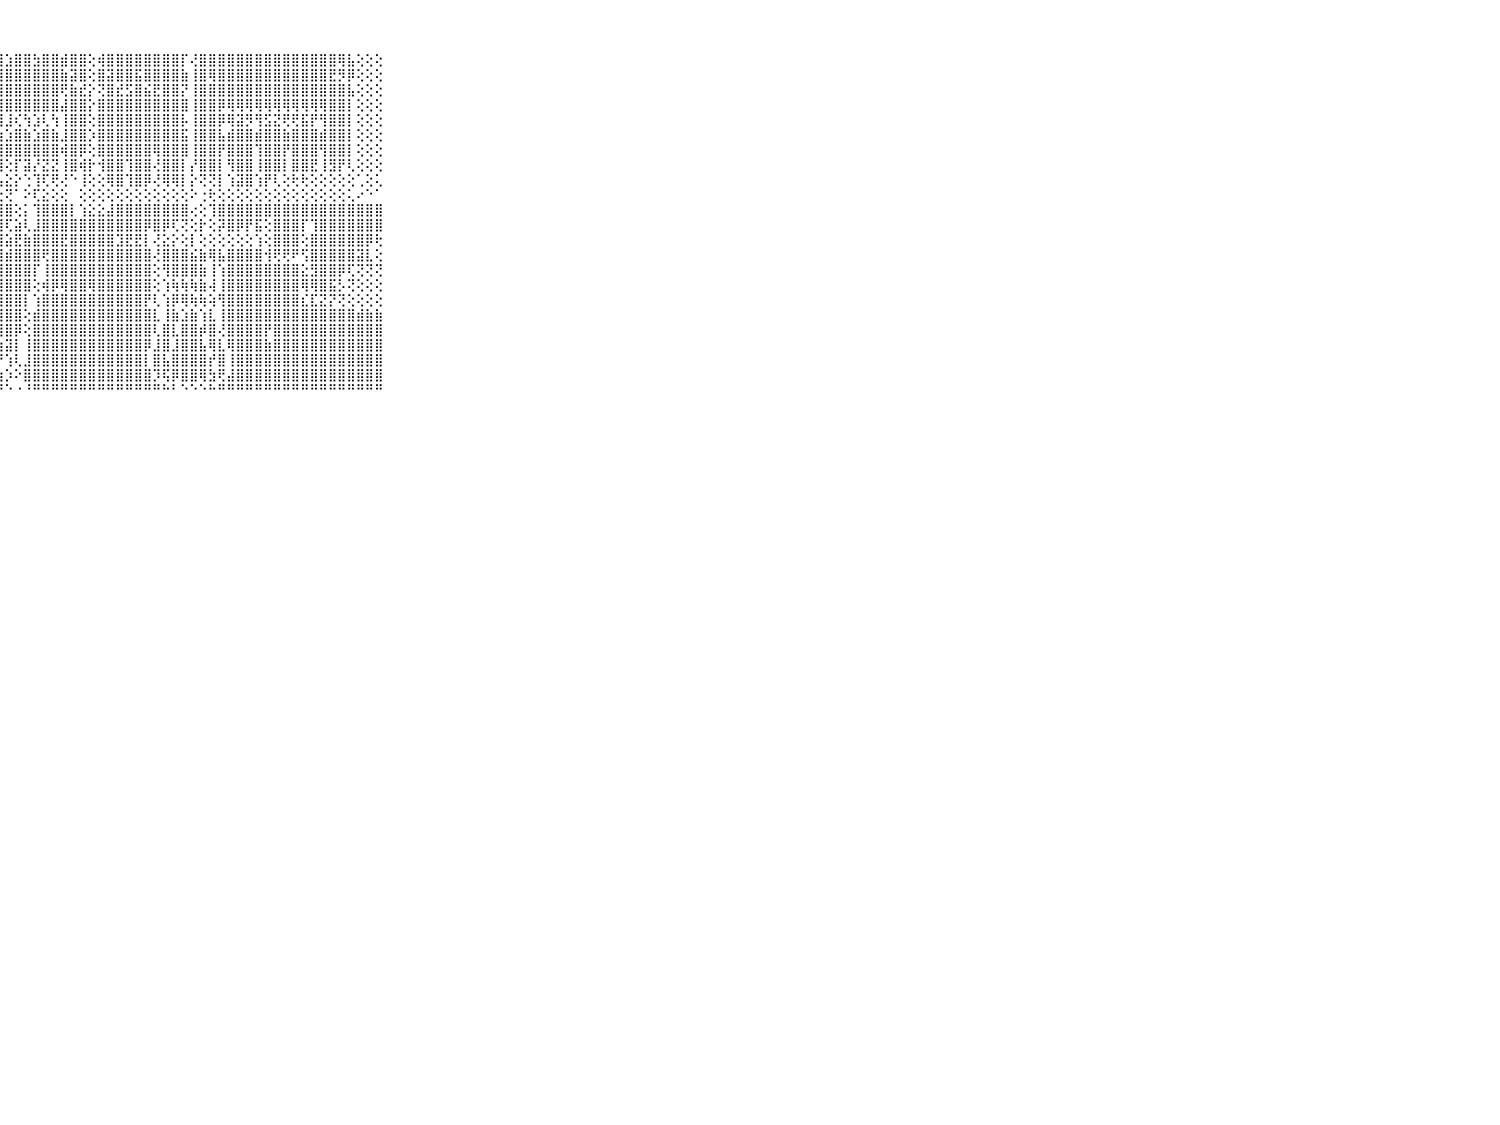

⠀⠀⠀⠀⠀⠀⠀⠀⠀⠀⠀⠀⠀⠀⠀⠀⠀⠁⢕⢕⠀⠁⢱⣾⣷⢱⣿⣿⣱⣿⣿⣳⣿⣿⣾⣿⣿⢕⢾⣿⣿⣿⣿⣿⣿⣿⣿⡏⢜⣿⣿⣿⣿⣿⣿⣿⣿⣿⣿⣿⣿⣿⣿⣿⢿⣧⢕⢕⢕⠀⠀⠀⠀⠀⠀⠀⠀⠀⠀⠀⠀
⠀⠀⠀⠀⠀⠀⠀⠀⠀⠀⠀⠀⠀⠀⠀⠀⠀⠀⢕⢕⠀⠀⢱⣜⣣⣼⣿⣿⣿⣿⣿⣿⣿⣿⣷⣽⣿⢕⣿⣽⣿⣿⣯⣿⣿⣿⣿⣷⢸⣿⢿⣿⣿⣿⣿⣿⣿⣿⣿⣿⣿⣿⣿⣟⡻⡿⢕⢕⢕⠀⠀⠀⠀⠀⠀⠀⠀⠀⠀⠀⠀
⠀⠀⠀⠀⠀⠀⠀⠀⠀⠀⠀⠀⠀⠀⠀⠀⠀⢀⢕⢕⠄⠀⢜⢫⣝⢻⣿⣿⣿⣿⣿⣿⣿⣿⢟⣷⣞⡕⢝⣿⣞⣫⣿⣮⣟⣿⣿⡝⢸⣿⣿⣿⣿⣿⣿⣿⣿⣿⣿⣿⣿⣿⣿⣿⣿⣧⢕⢕⢕⠀⠀⠀⠀⠀⠀⠀⠀⠀⠀⠀⠀
⠀⠀⠀⠀⠀⠀⠀⠀⠀⠀⠀⠀⠀⠀⠀⠀⠀⢁⢕⢕⢔⢅⢕⣿⣿⣿⣿⣿⣿⣿⣿⣿⣿⣿⣼⣿⣿⡕⣿⣿⣿⣿⣿⣿⣿⣿⣿⣿⢸⣿⣿⡿⢿⢿⢿⢿⢿⢿⢿⢿⢿⢿⢿⣿⣿⡇⢕⢕⢕⠀⠀⠀⠀⠀⠀⠀⠀⠀⠀⠀⠀
⠀⠀⠀⠀⠀⠀⠀⠀⠀⠀⠀⠀⠀⠀⠀⠀⢕⢕⢕⢕⢕⢕⢕⣿⣿⣯⢝⢽⣸⢎⢳⣱⢇⢳⢸⣿⣿⢕⣿⣿⣿⣿⣿⣿⣿⣿⣿⡧⢸⣿⣿⡿⢿⣽⡻⢻⣫⣝⢟⢟⣯⡟⢻⣿⣿⡇⢕⢕⢕⠀⠀⠀⠀⠀⠀⠀⠀⠀⠀⠀⠀
⠀⠀⠀⠀⠀⠀⠀⠀⠀⠀⠀⠀⠀⠀⠀⠀⢕⢕⢕⢕⢕⢕⢕⣿⣿⣧⣾⣷⣱⣿⣷⣱⣿⣷⣸⣿⣿⡱⣿⣿⣿⣿⣿⣿⣿⣿⣿⣯⢸⣿⣿⣧⣾⣿⣿⣾⣿⣿⣷⣿⣿⣿⣾⣿⣿⡇⢕⢕⢕⠀⠀⠀⠀⠀⠀⠀⠀⠀⠀⠀⠀
⠀⠀⠀⠀⠀⠀⠀⠀⠀⠀⠀⠀⠀⠀⠀⢔⢕⢕⢕⢕⢕⢕⢕⣿⣿⣿⣿⣿⣿⣿⣿⣿⣿⣿⢾⣿⡿⢕⣿⣿⣿⣿⣿⣿⢿⣿⣿⣿⢸⣿⣿⡟⣿⣿⣿⢹⣿⣿⡟⣿⣿⣿⢻⣿⣿⡇⢕⢕⢕⠀⠀⠀⠀⠀⠀⠀⠀⠀⠀⠀⠀
⠀⠀⠀⠀⠀⠀⠀⠀⠀⠀⠀⠀⠀⠀⠀⢕⢕⢕⢕⢕⢕⢕⢕⣿⣯⢕⢽⢹⢕⡏⣽⡜⣝⣝⢸⣿⢾⡗⢺⣿⣿⢹⣿⣿⢜⣿⣿⡇⡜⣿⣿⡇⢻⣿⣿⢸⣿⣿⡇⣿⣿⣟⢸⣻⡟⢇⢕⢕⢕⠀⠀⠀⠀⠀⠀⠀⠀⠀⠀⠀⠀
⠀⠀⠀⠀⠀⠀⠀⠀⠀⠀⠀⠐⢔⢅⢐⢱⡇⢕⢕⢕⢕⢕⢕⢿⡇⢕⢜⢧⣕⡕⢑⢹⢏⢟⢜⠑⢸⢕⢕⢿⣿⢹⣿⡿⢜⢿⢿⡇⡕⢝⢝⡇⢱⣽⣿⢱⡟⢇⢕⢗⢗⢕⢕⢕⢕⢕⢁⢕⢅⠀⠀⠀⠀⠀⠀⠀⠀⠀⠀⠀⠀
⠀⠀⠀⠀⠀⠀⠀⠀⠀⠀⠀⠀⢀⢀⢁⢕⢕⢕⢕⢕⢕⢕⢕⢕⢕⢕⢕⢕⢝⠁⠕⢏⣕⢕⢕⠀⢕⢕⢕⢕⢕⢕⢕⢕⢕⢕⢕⢕⠕⢐⢗⢕⢕⢕⢕⢕⢕⢕⢕⢕⢕⢕⢕⢕⢕⢅⠔⠑⠁⠀⠀⠀⠀⠀⠀⠀⠀⠀⠀⠀⠀
⠀⠀⠀⠀⠀⠀⠀⠀⠀⠀⠀⣿⣿⣿⣿⢿⣿⣿⣿⣿⣿⣿⣿⣿⣿⣿⣿⣿⣿⢕⡅⢹⣿⣿⣿⡇⢱⣕⣕⣼⣿⣿⣿⣿⣿⣿⣿⣿⢔⢕⢹⣿⣿⣿⣿⣿⣿⣿⣿⣿⣿⣿⣿⣿⣿⣿⣿⣿⣿⠀⠀⠀⠀⠀⠀⠀⠀⠀⠀⠀⠀
⠀⠀⠀⠀⠀⠀⠀⠀⠀⠀⠀⣿⣿⣿⣿⢸⣿⣿⣿⣿⣿⣿⣿⣿⣿⣿⣿⣿⢏⣵⢇⣸⣿⣿⣿⣿⣿⣿⣿⣿⣿⣿⣿⡿⣿⡿⢏⢝⢕⡗⢕⡽⣿⡿⡟⣯⢕⣿⣿⣿⡏⢹⣿⣿⣿⣿⣿⣿⣿⠀⠀⠀⠀⠀⠀⠀⠀⠀⠀⠀⠀
⠀⠀⠀⠀⠀⠀⠀⠀⠀⠀⠀⣿⣿⣿⡿⢝⣻⣿⣿⣿⣿⣿⣿⡿⣿⣿⣿⣿⣵⣟⣷⣿⣿⣿⣟⣿⣿⣿⣿⣿⣹⣟⣟⡇⢜⣕⡕⢕⡇⢕⢕⢕⢕⢕⢕⢱⢕⣿⣿⣿⢕⣿⣿⣿⣿⣿⣿⡿⢗⠀⠀⠀⠀⠀⠀⠀⠀⠀⠀⠀⠀
⠀⠀⠀⠀⠀⠀⠀⠀⠀⠀⠀⣿⣿⢿⣿⣿⣿⣿⣿⣿⣿⣿⣿⡇⣿⣿⣿⣿⣾⣿⣿⣿⢟⣿⣿⣿⣿⣿⣿⣿⣿⣿⣿⣿⢜⣿⣿⣿⣮⣷⢿⣧⣿⣿⣿⣿⢺⢟⢟⠟⢫⣿⣿⣿⣿⣿⣽⣇⢕⠀⠀⠀⠀⠀⠀⠀⠀⠀⠀⠀⠀
⠀⠀⠀⠀⠀⠀⠀⠀⠀⠀⠀⣿⣿⡇⢹⣿⣿⣿⣿⢕⢺⣿⣿⡇⢸⣿⣿⣿⣿⣿⣿⡏⢸⣿⣿⣿⣿⣿⣿⣿⣿⣿⣿⣿⢕⢻⣿⣿⣿⣷⢸⢱⣿⣿⣿⣿⣿⣿⣿⣿⣕⣻⣿⣿⡿⢏⢝⢝⢝⠀⠀⠀⠀⠀⠀⠀⠀⠀⠀⠀⠀
⠀⠀⠀⠀⠀⠀⠀⠀⠀⠀⠀⣿⣿⢇⢜⢟⣟⣟⣟⢕⢸⡟⣿⡇⢜⣻⣿⣿⣿⣿⣿⢕⢾⡿⢿⣿⣿⢿⣿⣿⣿⣿⣿⣿⢕⢱⢷⢷⢷⣷⢼⢸⣿⣿⣿⣿⣿⣿⣿⣿⢿⢿⣿⣯⡣⢝⢕⢕⢕⠀⠀⠀⠀⠀⠀⠀⠀⠀⠀⠀⠀
⠀⠀⠀⠀⠀⠀⠀⠀⠀⠀⠀⣿⣿⣧⢱⣾⣿⣿⣿⡕⢼⣿⣿⡧⢸⣿⣿⣿⣿⣿⡇⢱⣿⣿⣿⣿⣿⣿⣿⣿⣿⣿⣿⡟⢇⢱⡿⢿⢷⢷⢵⢻⣿⣿⣿⣿⣿⣿⣿⣿⣎⣏⣝⡝⢝⢕⢕⢕⢕⠀⠀⠀⠀⠀⠀⠀⠀⠀⠀⠀⠀
⠀⠀⠀⠀⠀⠀⠀⠀⠀⠀⠀⣿⣿⣧⢱⣿⣿⣿⣿⡇⢸⣿⣿⡿⢸⣿⣿⣿⣿⣿⢕⣾⣿⣿⣿⣿⣿⣿⣿⣿⣿⣿⣿⣿⣇⢸⣷⣱⣷⢱⣇⢸⣿⣿⣿⣿⣿⣿⣿⣿⣿⣿⣿⣿⣿⣿⣾⣷⣷⠀⠀⠀⠀⠀⠀⠀⠀⠀⠀⠀⠀
⠀⠀⠀⠀⠀⠀⠀⠀⠀⠀⠀⣿⣿⣯⢕⣿⣿⣿⣿⡇⢸⣿⡿⢇⢸⢿⣿⣿⣿⡿⢕⣿⣿⣿⣿⣿⣿⣿⣿⣿⣿⣿⣿⣿⢇⣿⣇⣿⣿⡾⣿⢜⣿⣿⣿⣿⡟⣿⣿⣿⣿⣿⣿⣿⣿⣿⣿⣿⣿⠀⠀⠀⠀⠀⠀⠀⠀⠀⠀⠀⠀
⠀⠀⠀⠀⠀⠀⠀⠀⠀⠀⠀⣿⣿⣿⢕⣿⢟⣝⣯⡕⢱⣷⣷⣷⢱⣷⣷⣷⣽⡇⢸⣿⣿⣿⣿⣿⣿⣿⣿⣿⣿⣿⣿⡿⣸⣿⣸⣿⣿⣧⢿⣇⢿⣿⣿⣿⣷⣿⣿⣿⣿⣿⣿⣿⣿⣿⣿⣿⣿⠀⠀⠀⠀⠀⠀⠀⠀⠀⠀⠀⠀
⠀⠀⠀⠀⠀⠀⠀⠀⠀⠀⠀⣿⣿⣿⢕⢻⢿⢿⢟⢇⢜⢝⢝⢝⢼⢯⢟⠟⢱⢇⣸⣿⣿⣿⣿⣿⣿⣿⣿⣿⣿⣿⣿⡇⣿⣧⣿⣿⣿⣿⡞⣿⢸⣿⣿⣿⣿⣿⣿⣿⣿⣿⣿⣿⣿⣿⣿⣿⣿⠀⠀⠀⠀⠀⠀⠀⠀⠀⠀⠀⠀
⠀⠀⠀⠀⠀⠀⠀⠀⠀⠀⠀⣿⣿⡿⢕⡱⣷⣴⡵⢕⢕⣵⢕⢗⡾⣿⣿⣷⡱⠕⣿⣿⣿⣿⣿⣿⣿⣿⣿⣿⣿⣿⣿⣿⡹⢯⡿⣿⣿⢿⣳⢟⣼⣿⣿⣿⣿⣿⣿⣿⣿⣿⣿⣿⣿⣿⣿⣿⣿⠀⠀⠀⠀⠀⠀⠀⠀⠀⠀⠀⠀
⠀⠀⠀⠀⠀⠀⠀⠀⠀⠀⠀⠛⠛⠃⠘⠑⠙⠑⠑⠑⠑⠑⠑⠑⠓⠃⠊⠙⠑⠐⠘⠛⠛⠛⠛⠛⠛⠛⠛⠛⠛⠛⠛⠛⠛⠓⠃⠑⠑⠑⠓⠛⠛⠛⠛⠛⠛⠛⠛⠛⠛⠛⠛⠛⠛⠛⠛⠛⠛⠀⠀⠀⠀⠀⠀⠀⠀⠀⠀⠀⠀